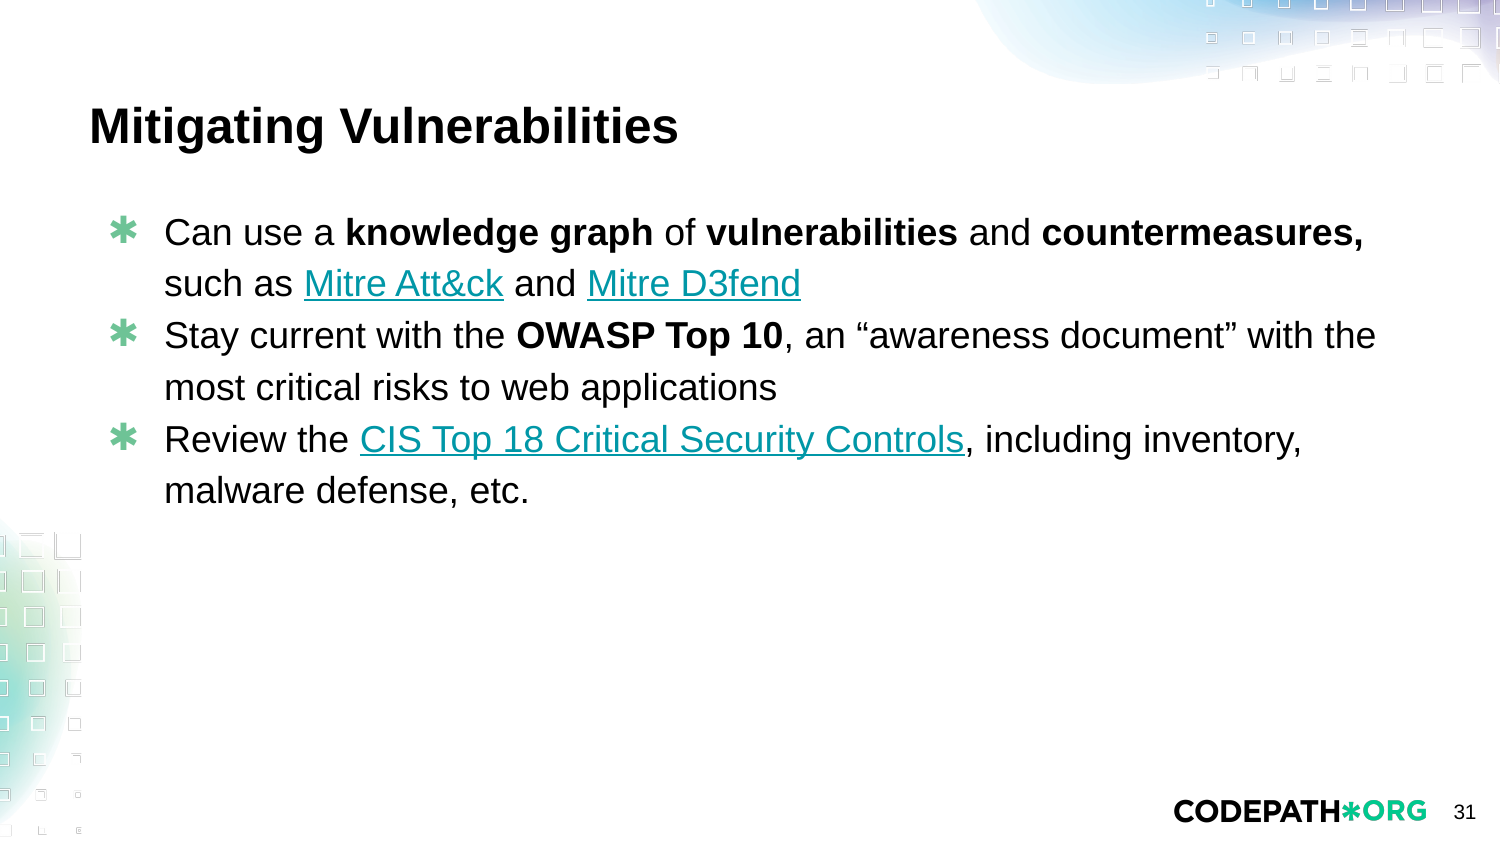

# Mitigating Vulnerabilities
Can use a knowledge graph of vulnerabilities and countermeasures, such as Mitre Att&ck and Mitre D3fend
Stay current with the OWASP Top 10, an “awareness document” with the most critical risks to web applications
Review the CIS Top 18 Critical Security Controls, including inventory, malware defense, etc.
31